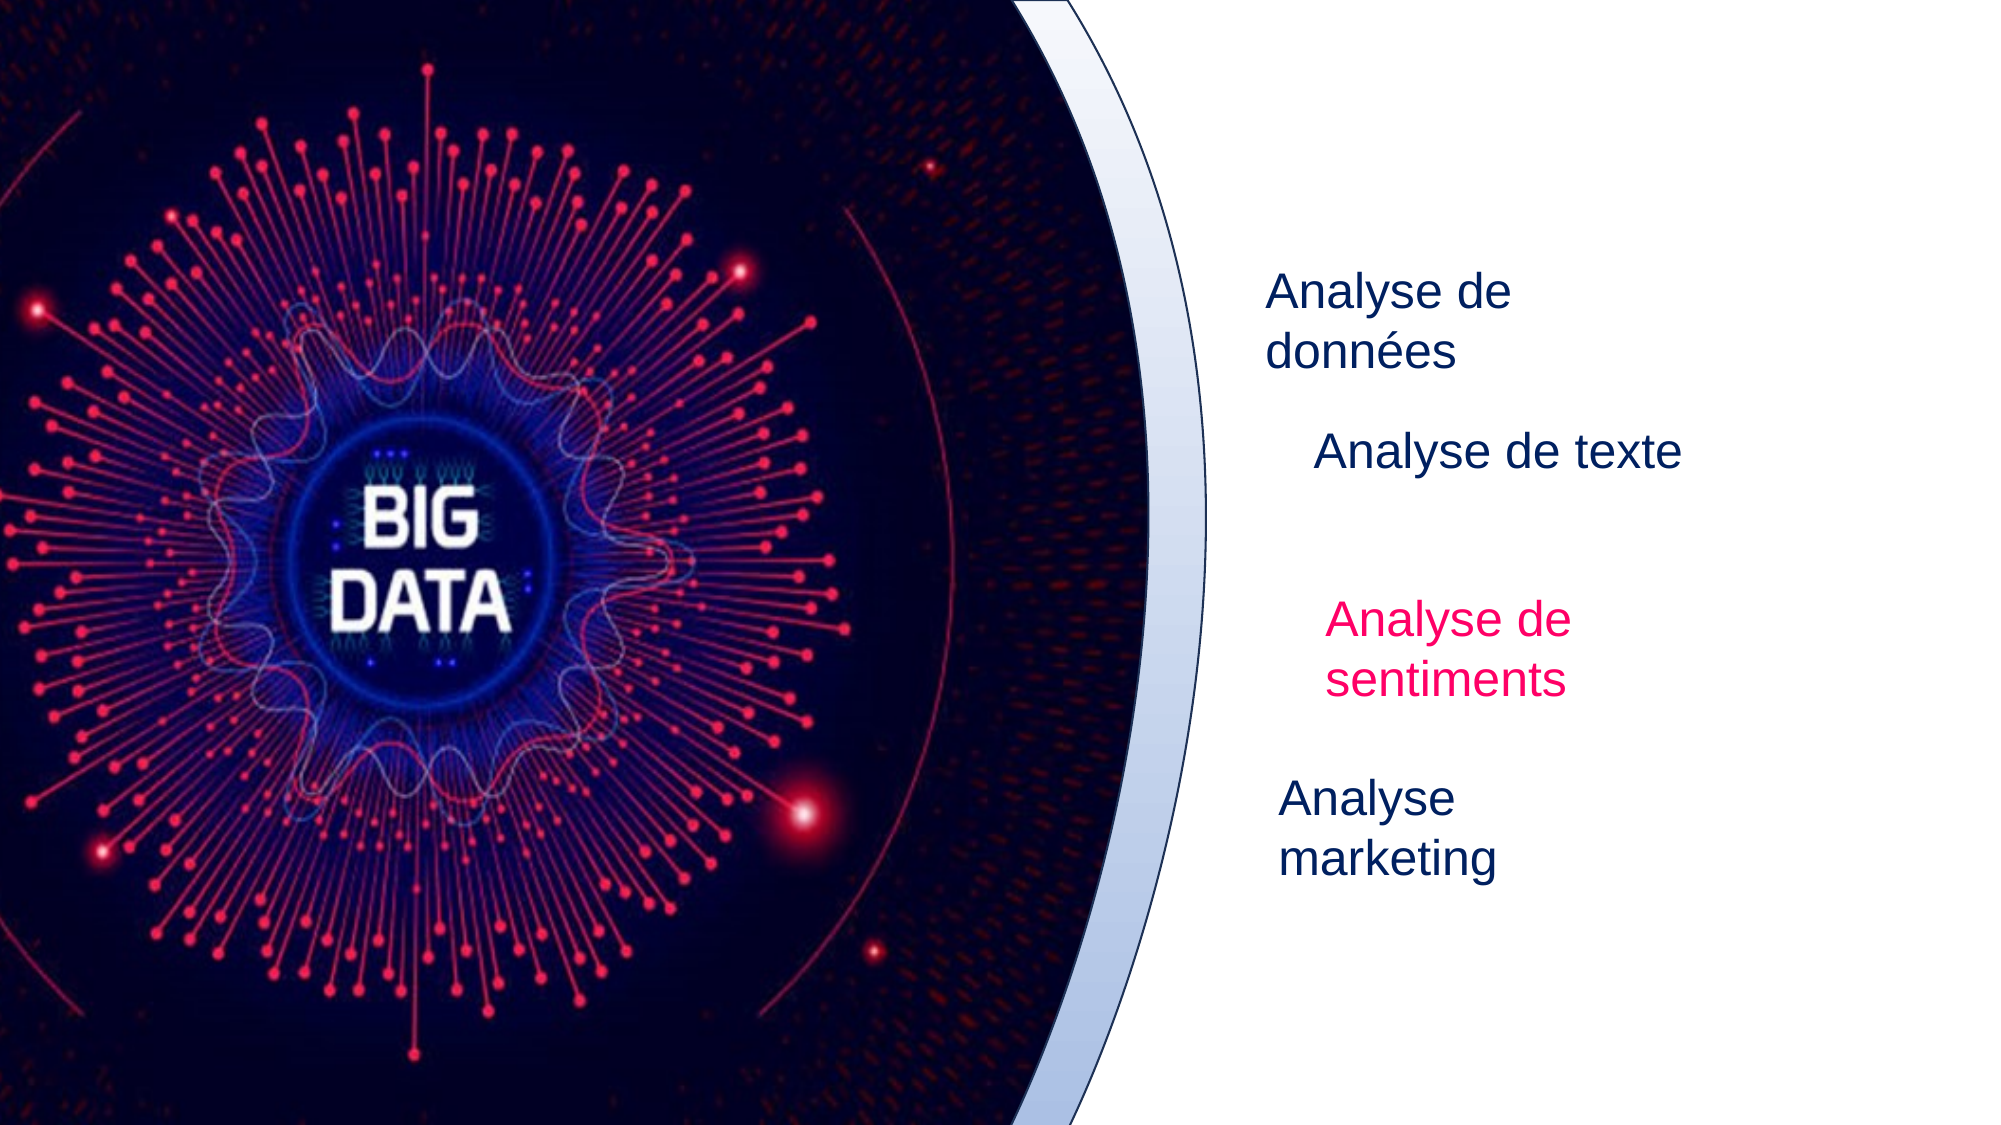

Analyse de données
Analyse de texte
Analyse de sentiments
Analyse marketing